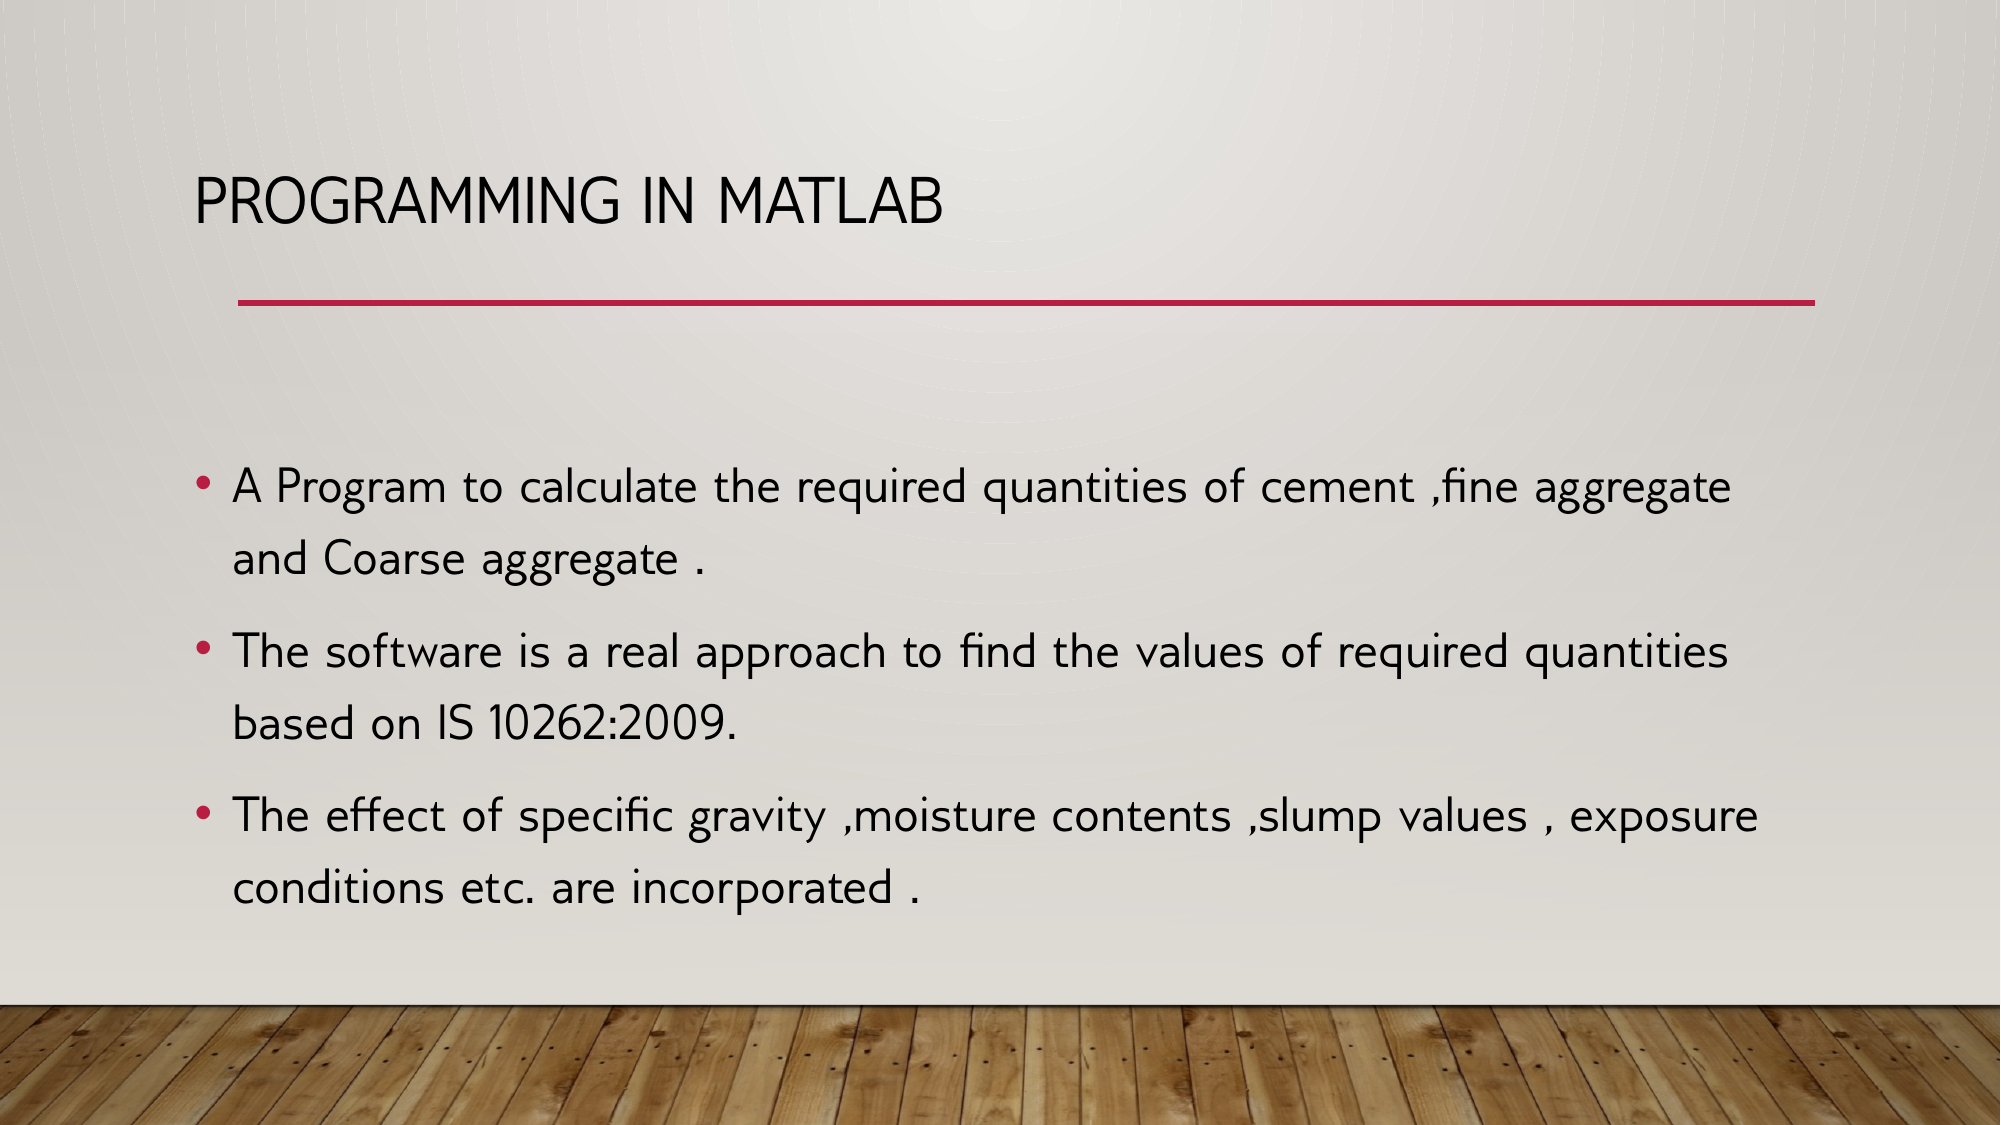

# Programming in MATLAB
A Program to calculate the required quantities of cement ,fine aggregate and Coarse aggregate .
The software is a real approach to find the values of required quantities based on IS 10262:2009.
The effect of specific gravity ,moisture contents ,slump values , exposure conditions etc. are incorporated .